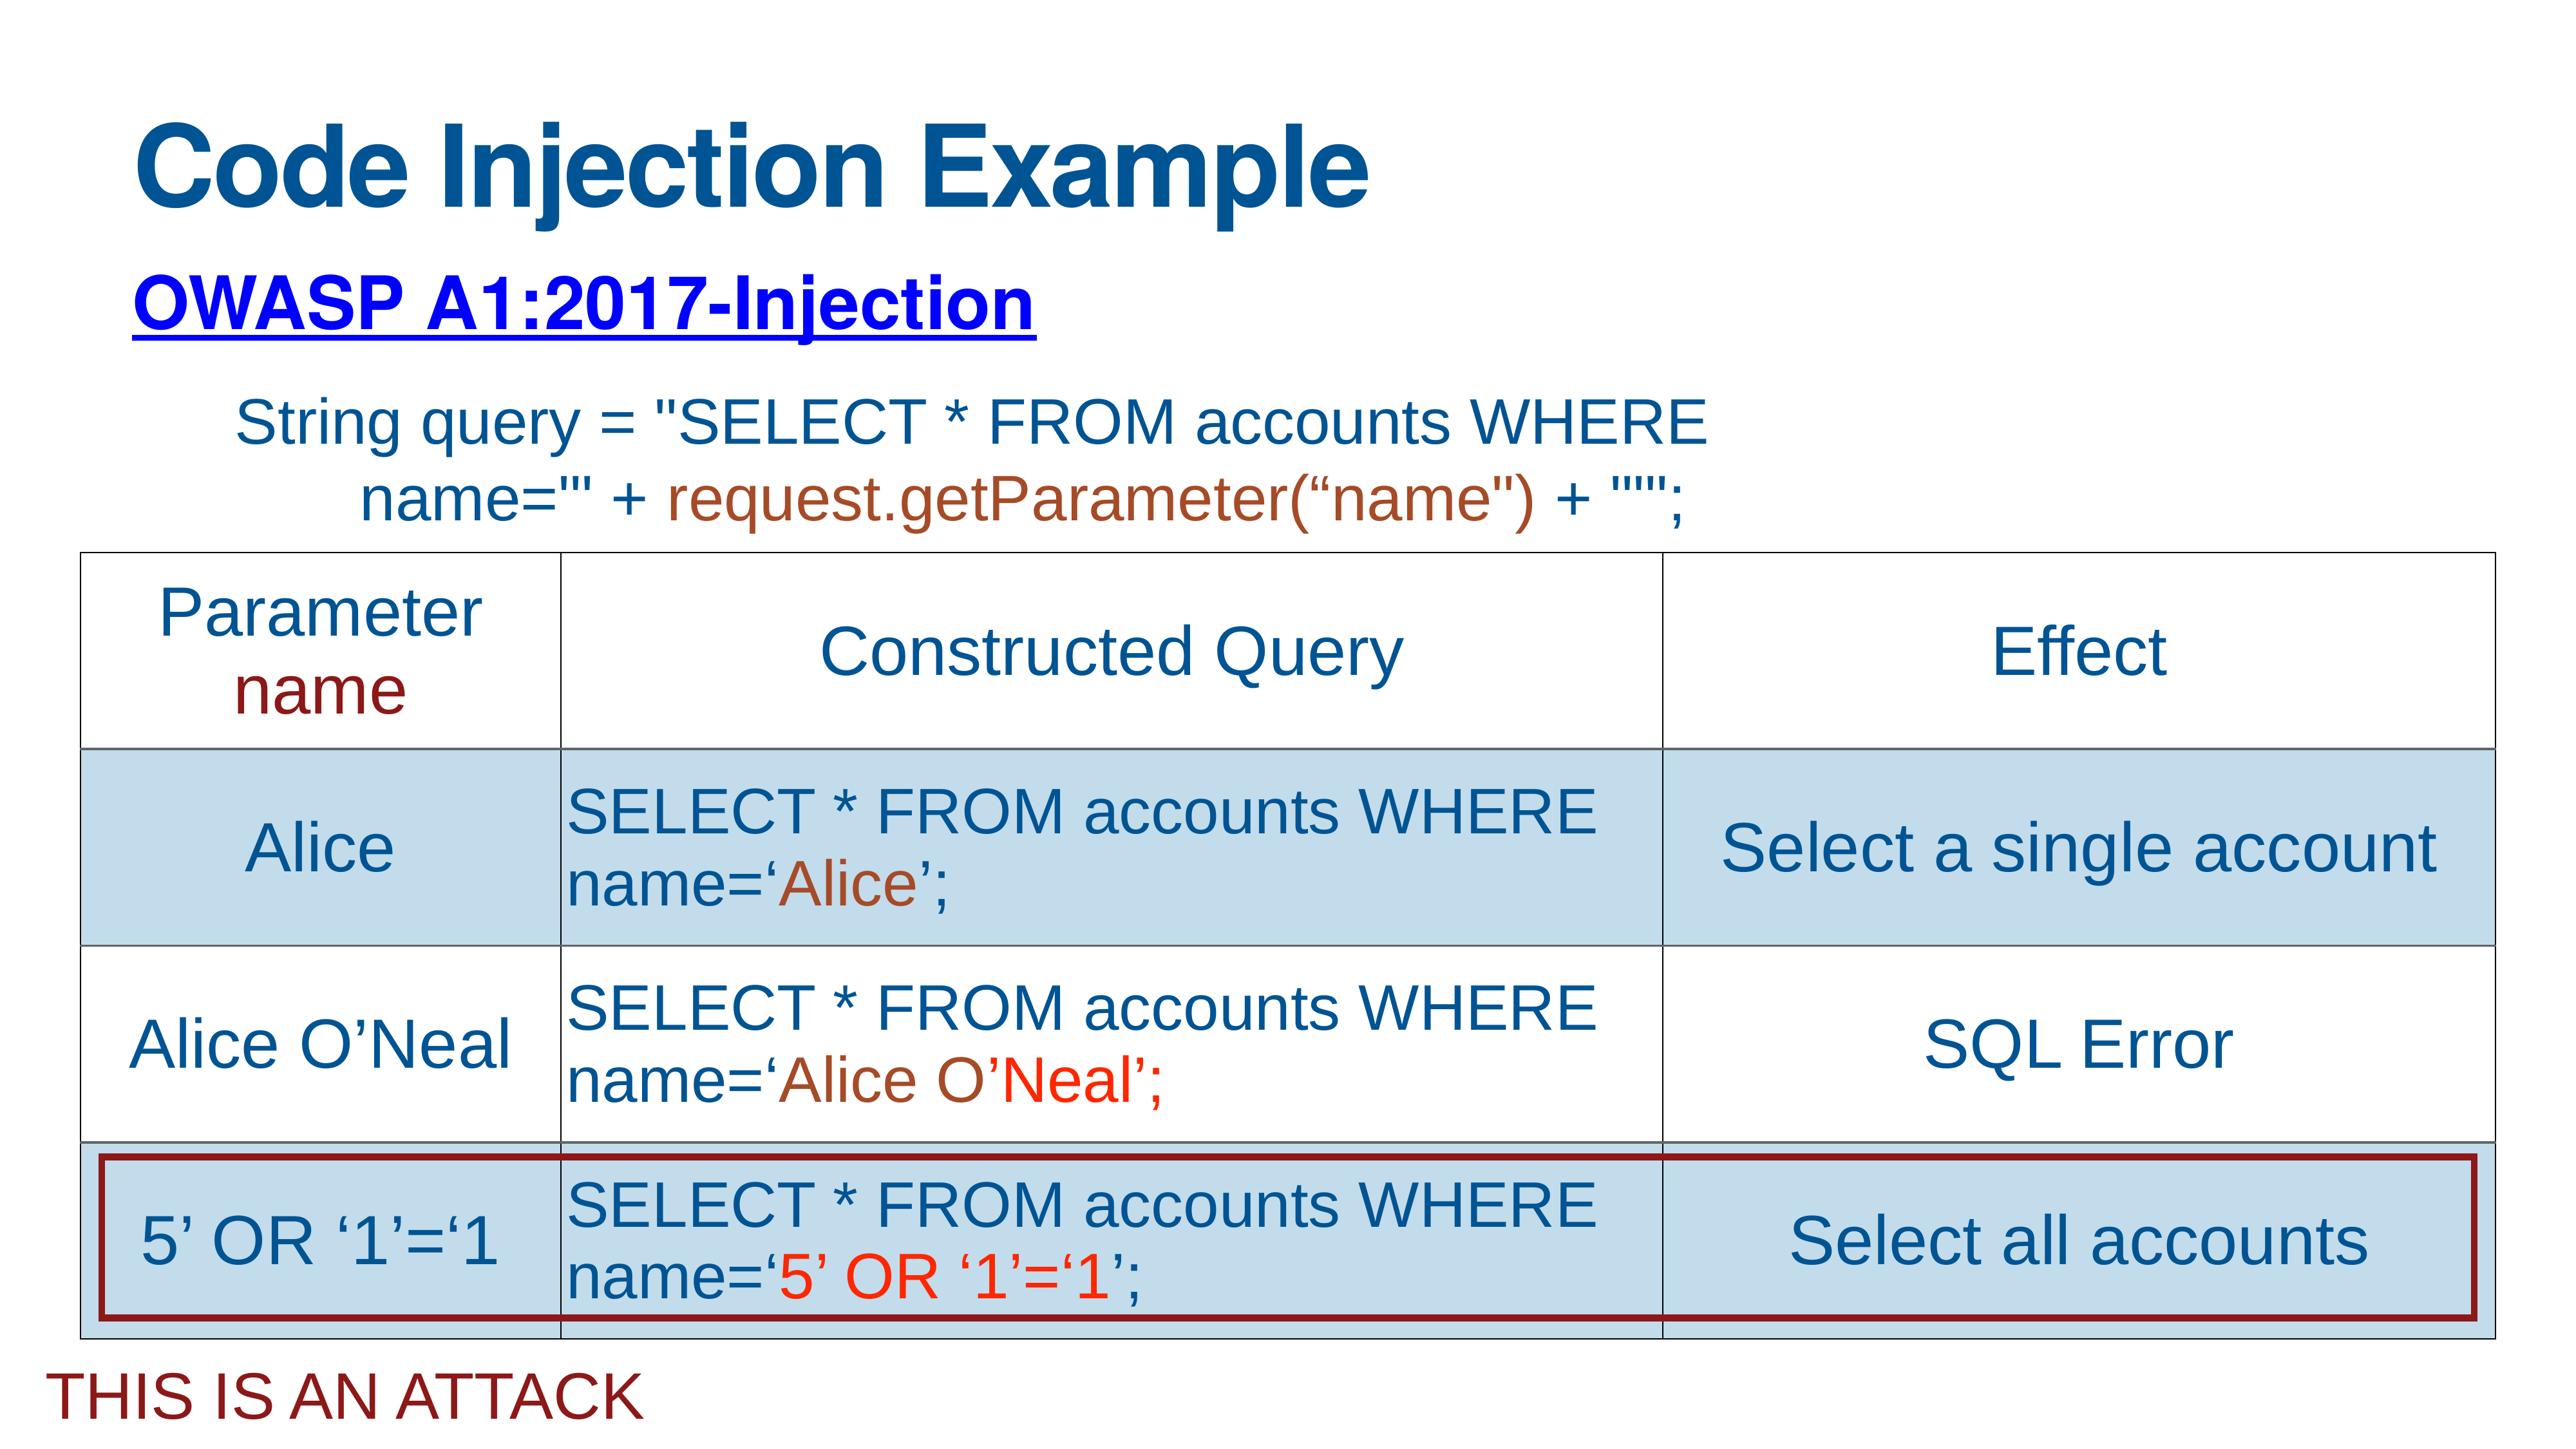

# Code Injection Example
OWASP A1:2017-Injection
String query = "SELECT * FROM accounts WHERE
       name='" + request.getParameter(“name") + "'";
| Parameter name | Constructed Query | Effect |
| --- | --- | --- |
| Alice | SELECT \* FROM accounts WHERE name=‘Alice’; | Select a single account |
| Alice O’Neal | SELECT \* FROM accounts WHERE name=‘Alice O’Neal’; | SQL Error |
| 5’ OR ‘1’=‘1 | SELECT \* FROM accounts WHERE name=‘5’ OR ‘1’=‘1’; | Select all accounts |

This is an attack